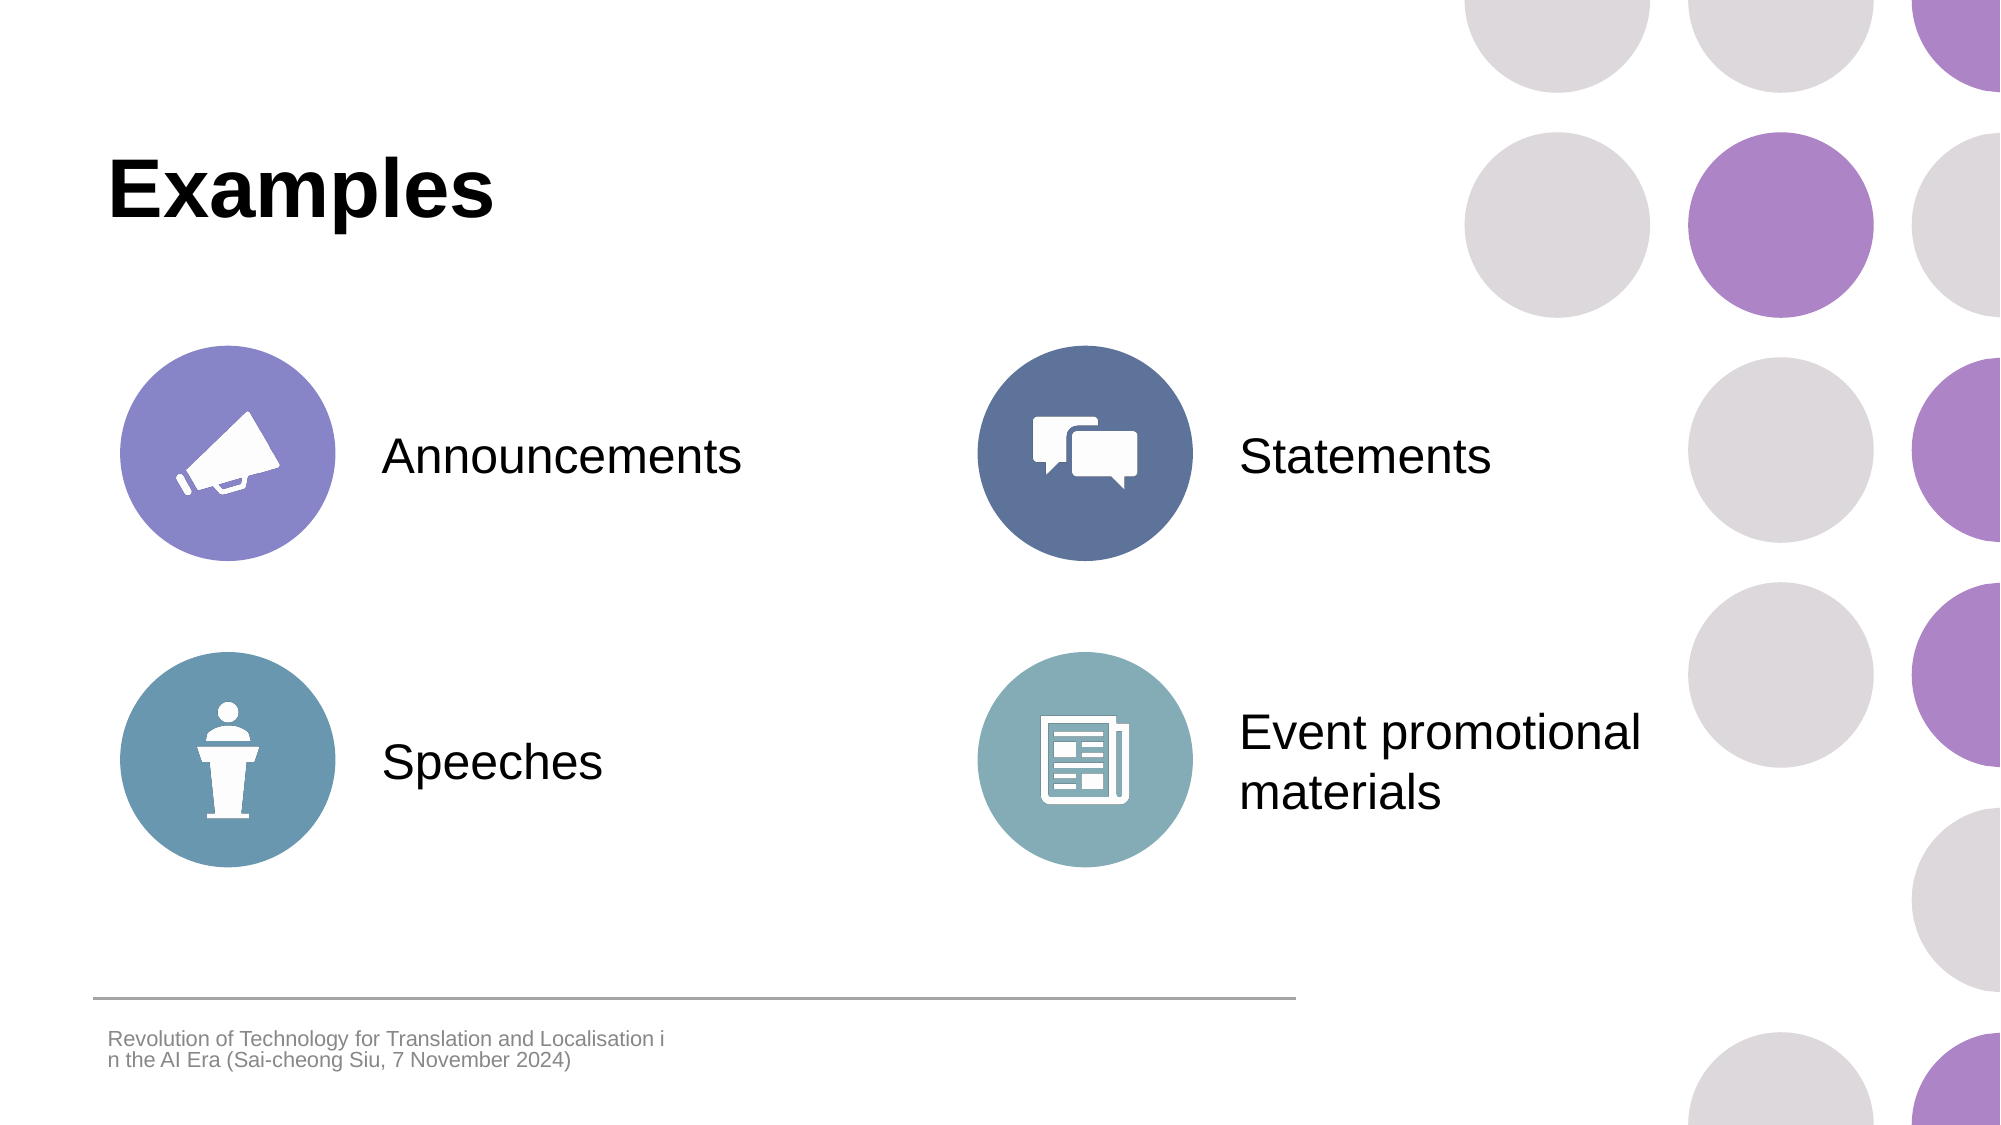

# Examples
Announcements
Statements
Speeches
Event promotional materials
Revolution of Technology for Translation and Localisation in the AI Era (Sai-cheong Siu, 7 November 2024)